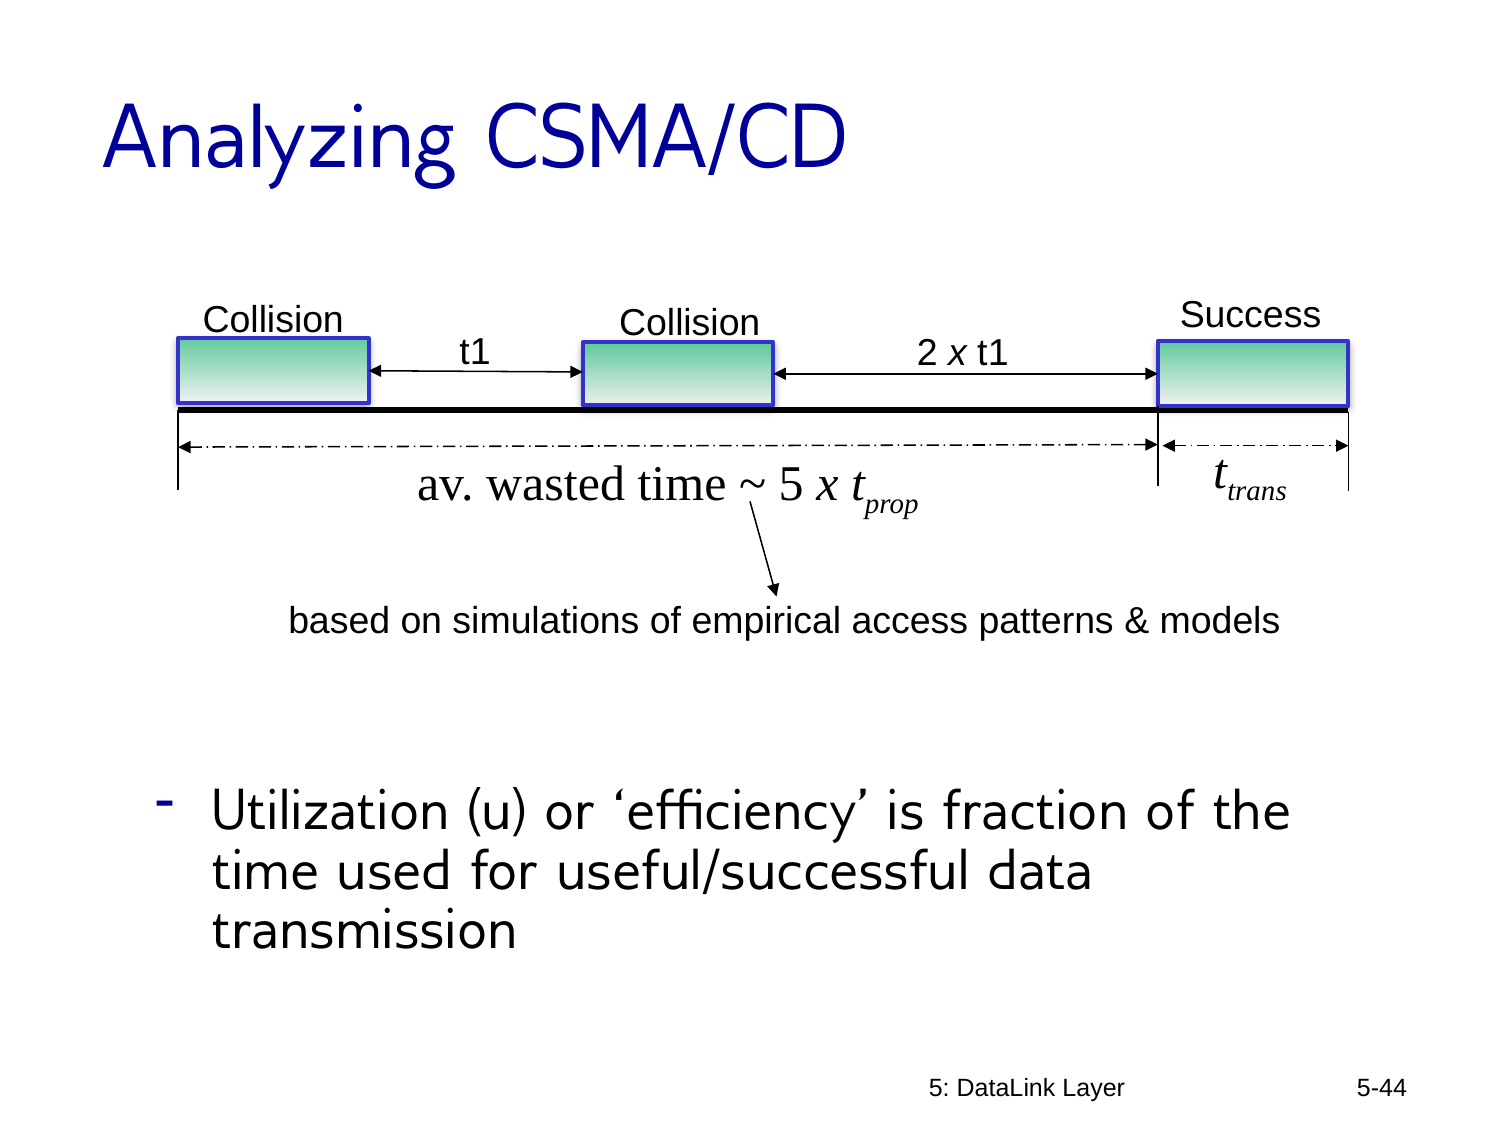

# Analyzing CSMA/CD
Success
Collision
Collision
t1
2 x t1

ttrans
av. wasted time ~ 5 x tprop
based on simulations of empirical access patterns & models
Utilization (u) or ‘efficiency’ is fraction of the time used for useful/successful data transmission
5: DataLink Layer
5-44